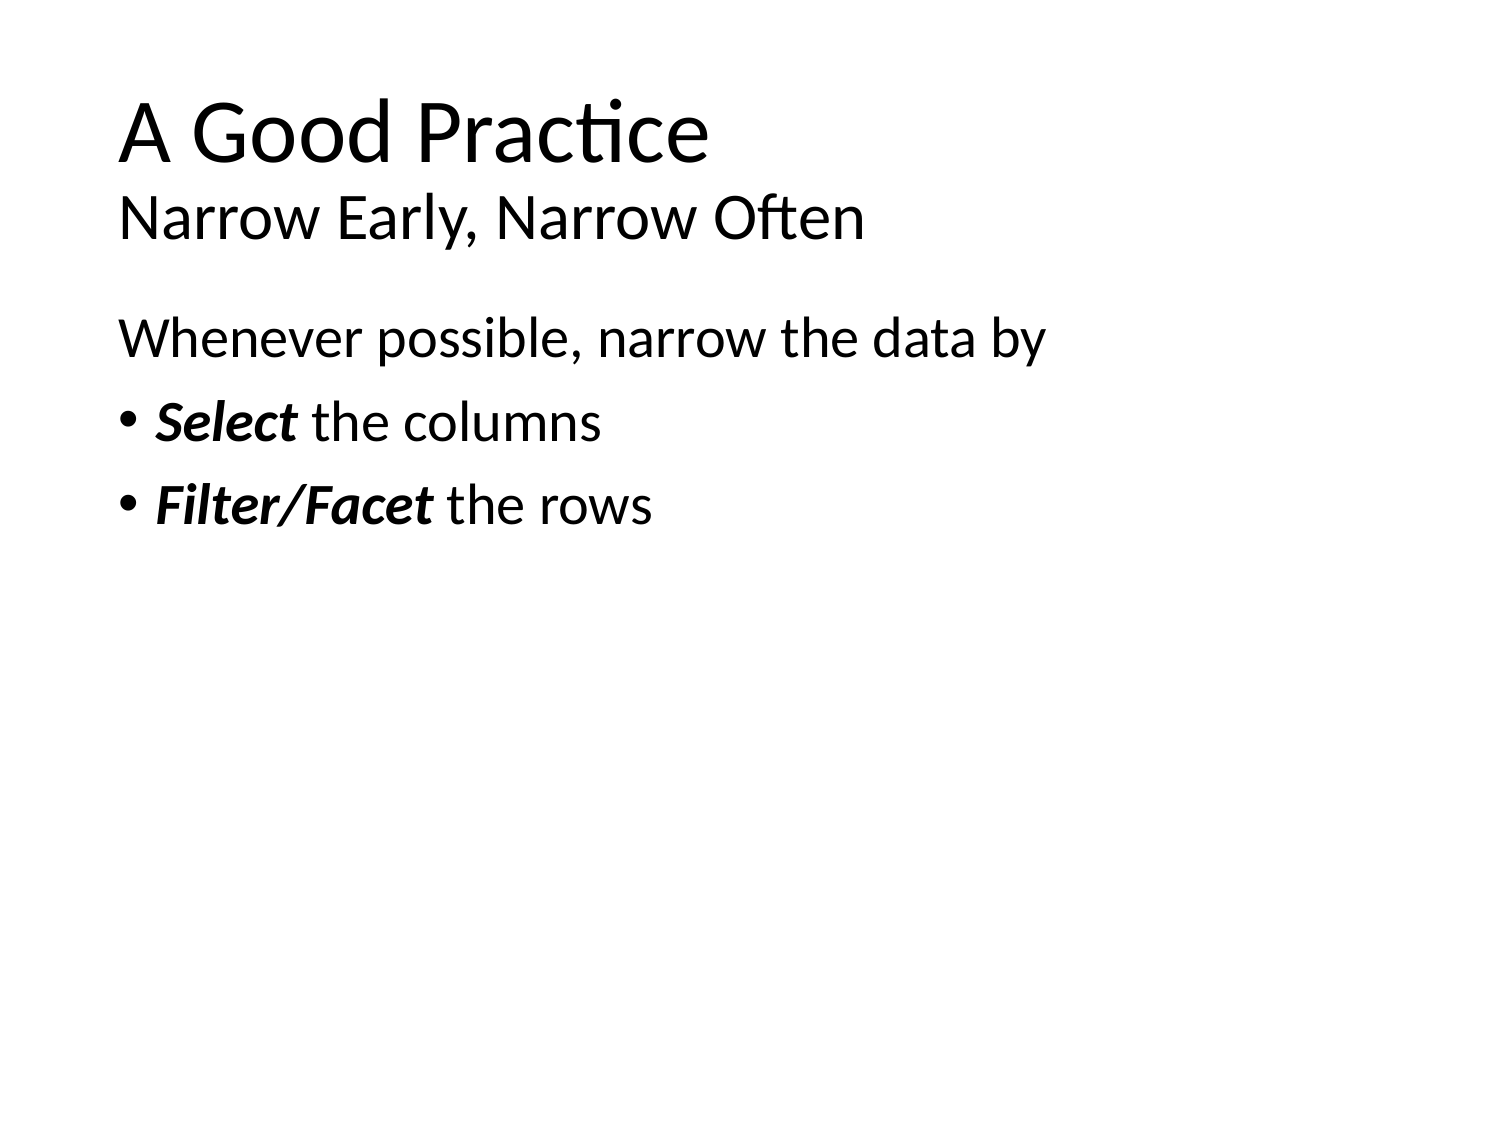

# A Good Practice Narrow Early, Narrow Often
Whenever possible, narrow the data by
Select the columns
Filter/Facet the rows